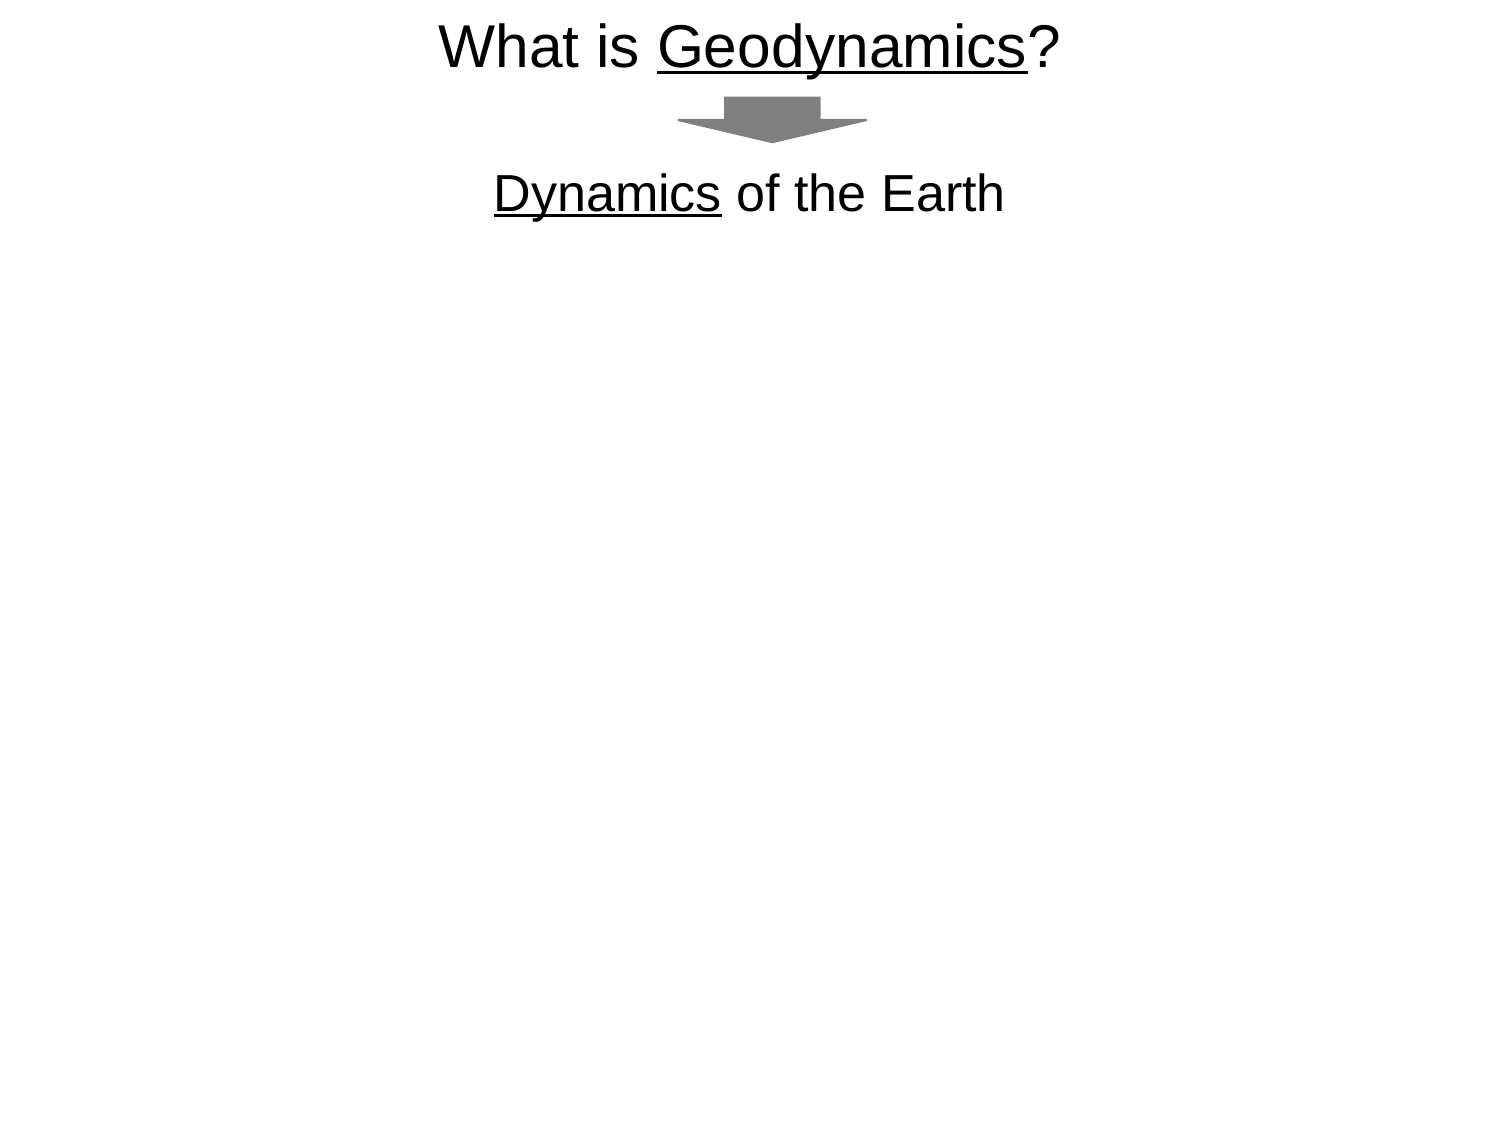

What is Geodynamics?

Dynamics of the Earth